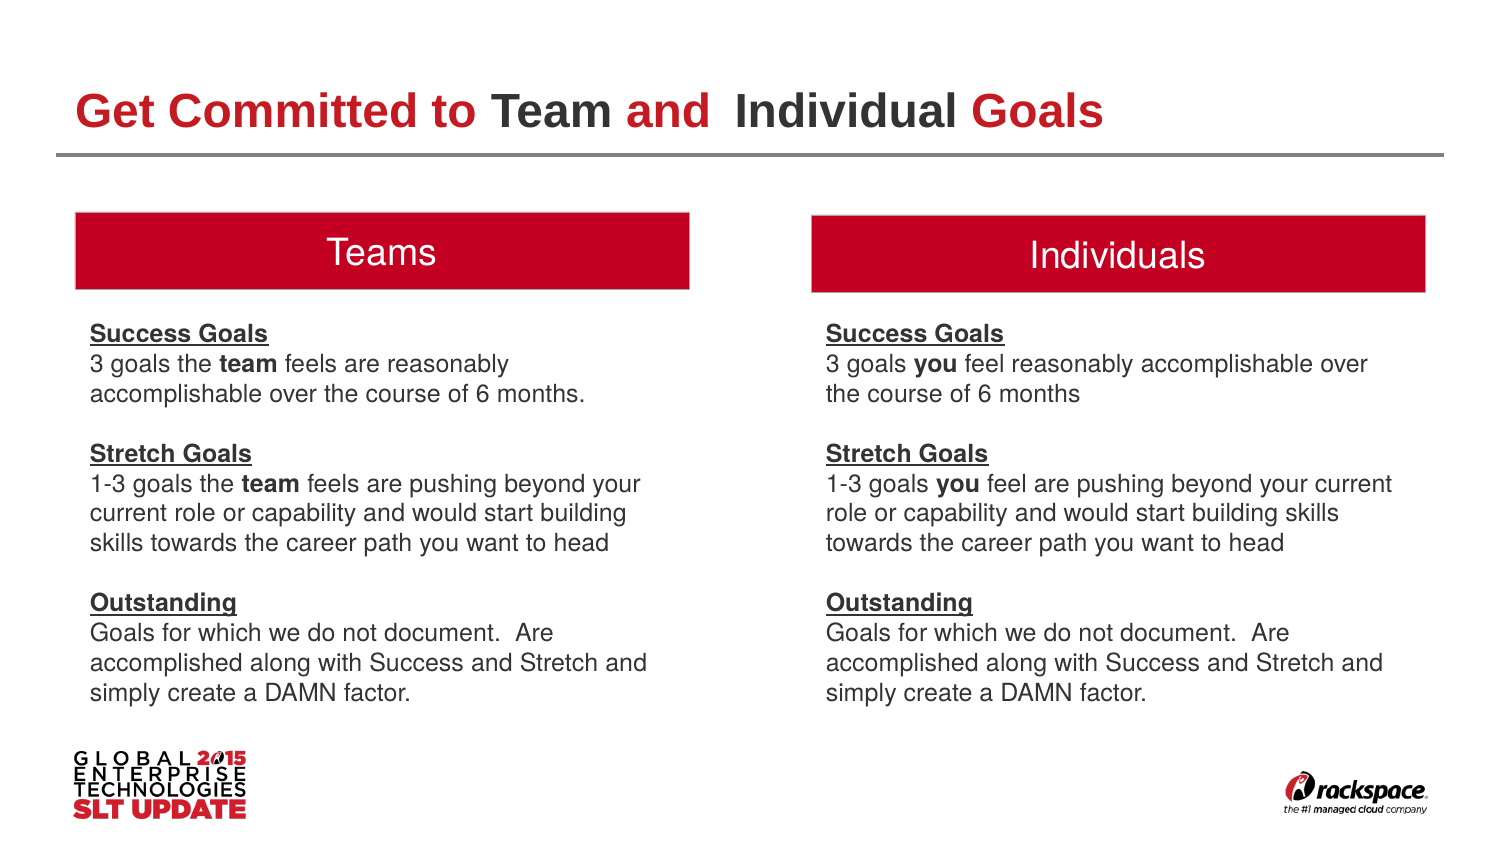

# Get Committed to Team and Individual Goals
Teams
Individuals
Success Goals
3 goals the team feels are reasonably accomplishable over the course of 6 months.

Stretch Goals
1-3 goals the team feels are pushing beyond your current role or capability and would start building skills towards the career path you want to head

Outstanding
Goals for which we do not document.  Are accomplished along with Success and Stretch and simply create a DAMN factor.
Success Goals
3 goals you feel reasonably accomplishable over the course of 6 months

Stretch Goals
1-3 goals you feel are pushing beyond your current role or capability and would start building skills towards the career path you want to head

Outstanding
Goals for which we do not document.  Are accomplished along with Success and Stretch and simply create a DAMN factor.